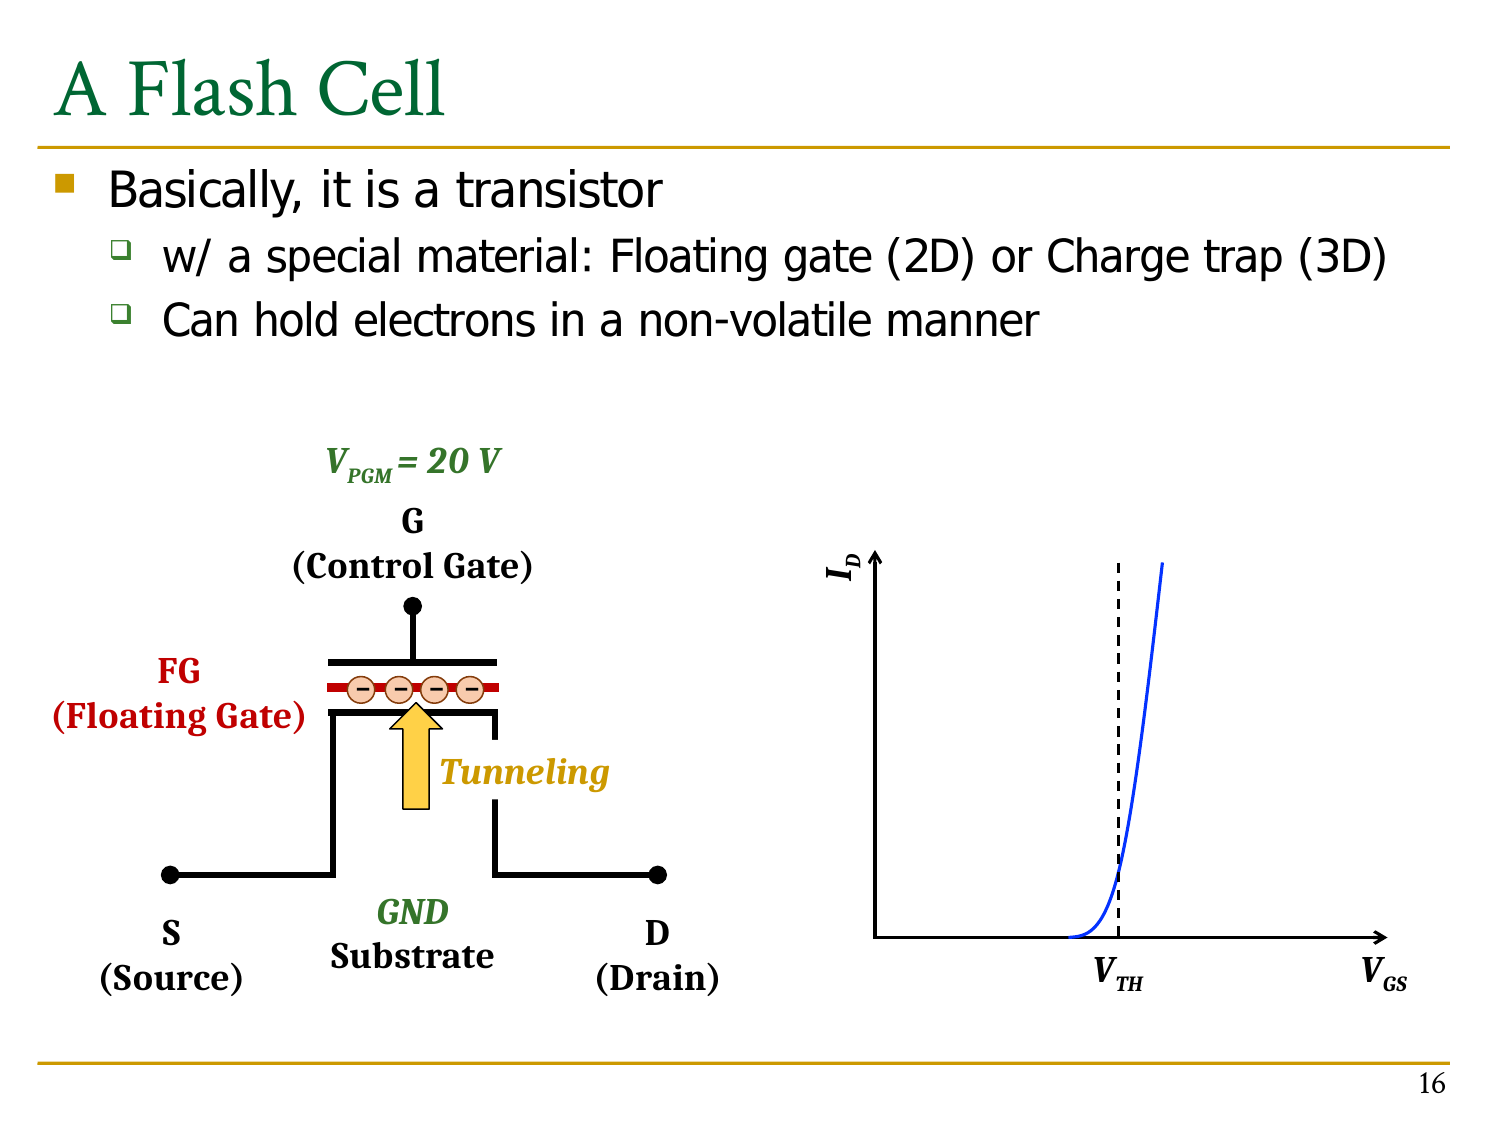

# A Flash Cell
Basically, it is a transistor
w/ a special material: Floating gate (2D) or Charge trap (3D)
Can hold electrons in a non-volatile manner

VPGM = 20 V
GND
G
(Control Gate)
ID

FG
(Floating Gate)
–
–
–
–

Tunneling
S
(Source)
D
(Drain)
Substrate
VTH
VGS
16